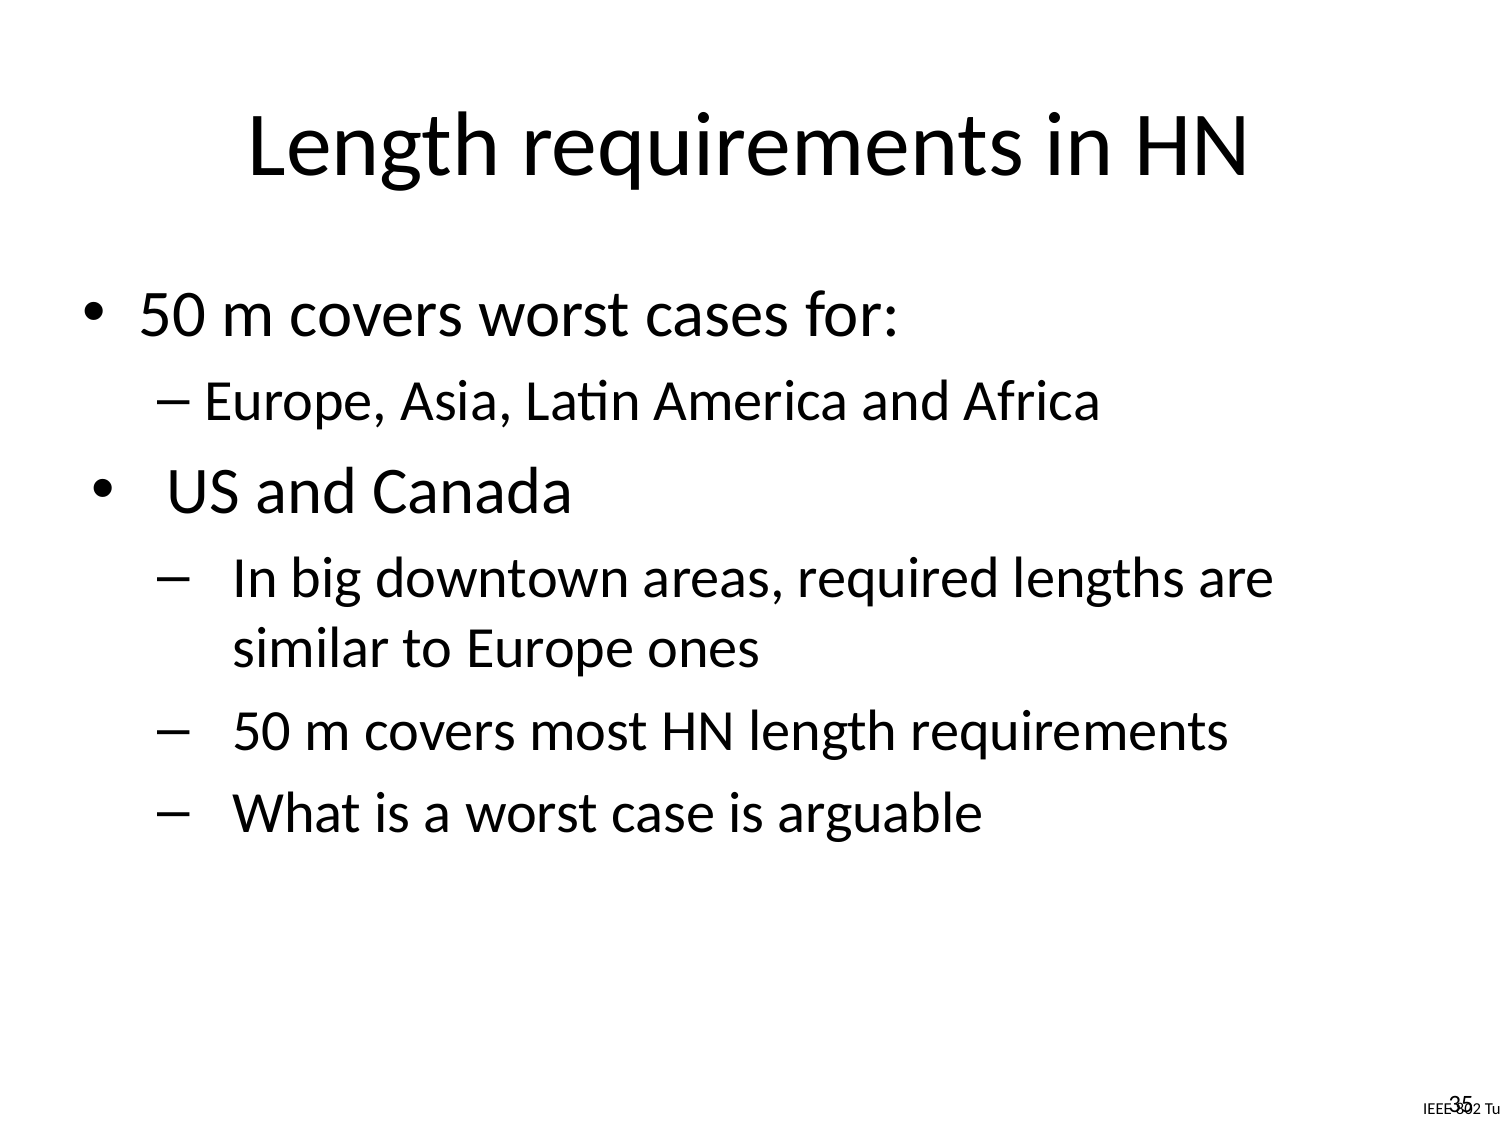

# Length requirements in HN
50 m covers worst cases for:
Europe, Asia, Latin America and Africa
US and Canada
In big downtown areas, required lengths are similar to Europe ones
50 m covers most HN length requirements
What is a worst case is arguable
35